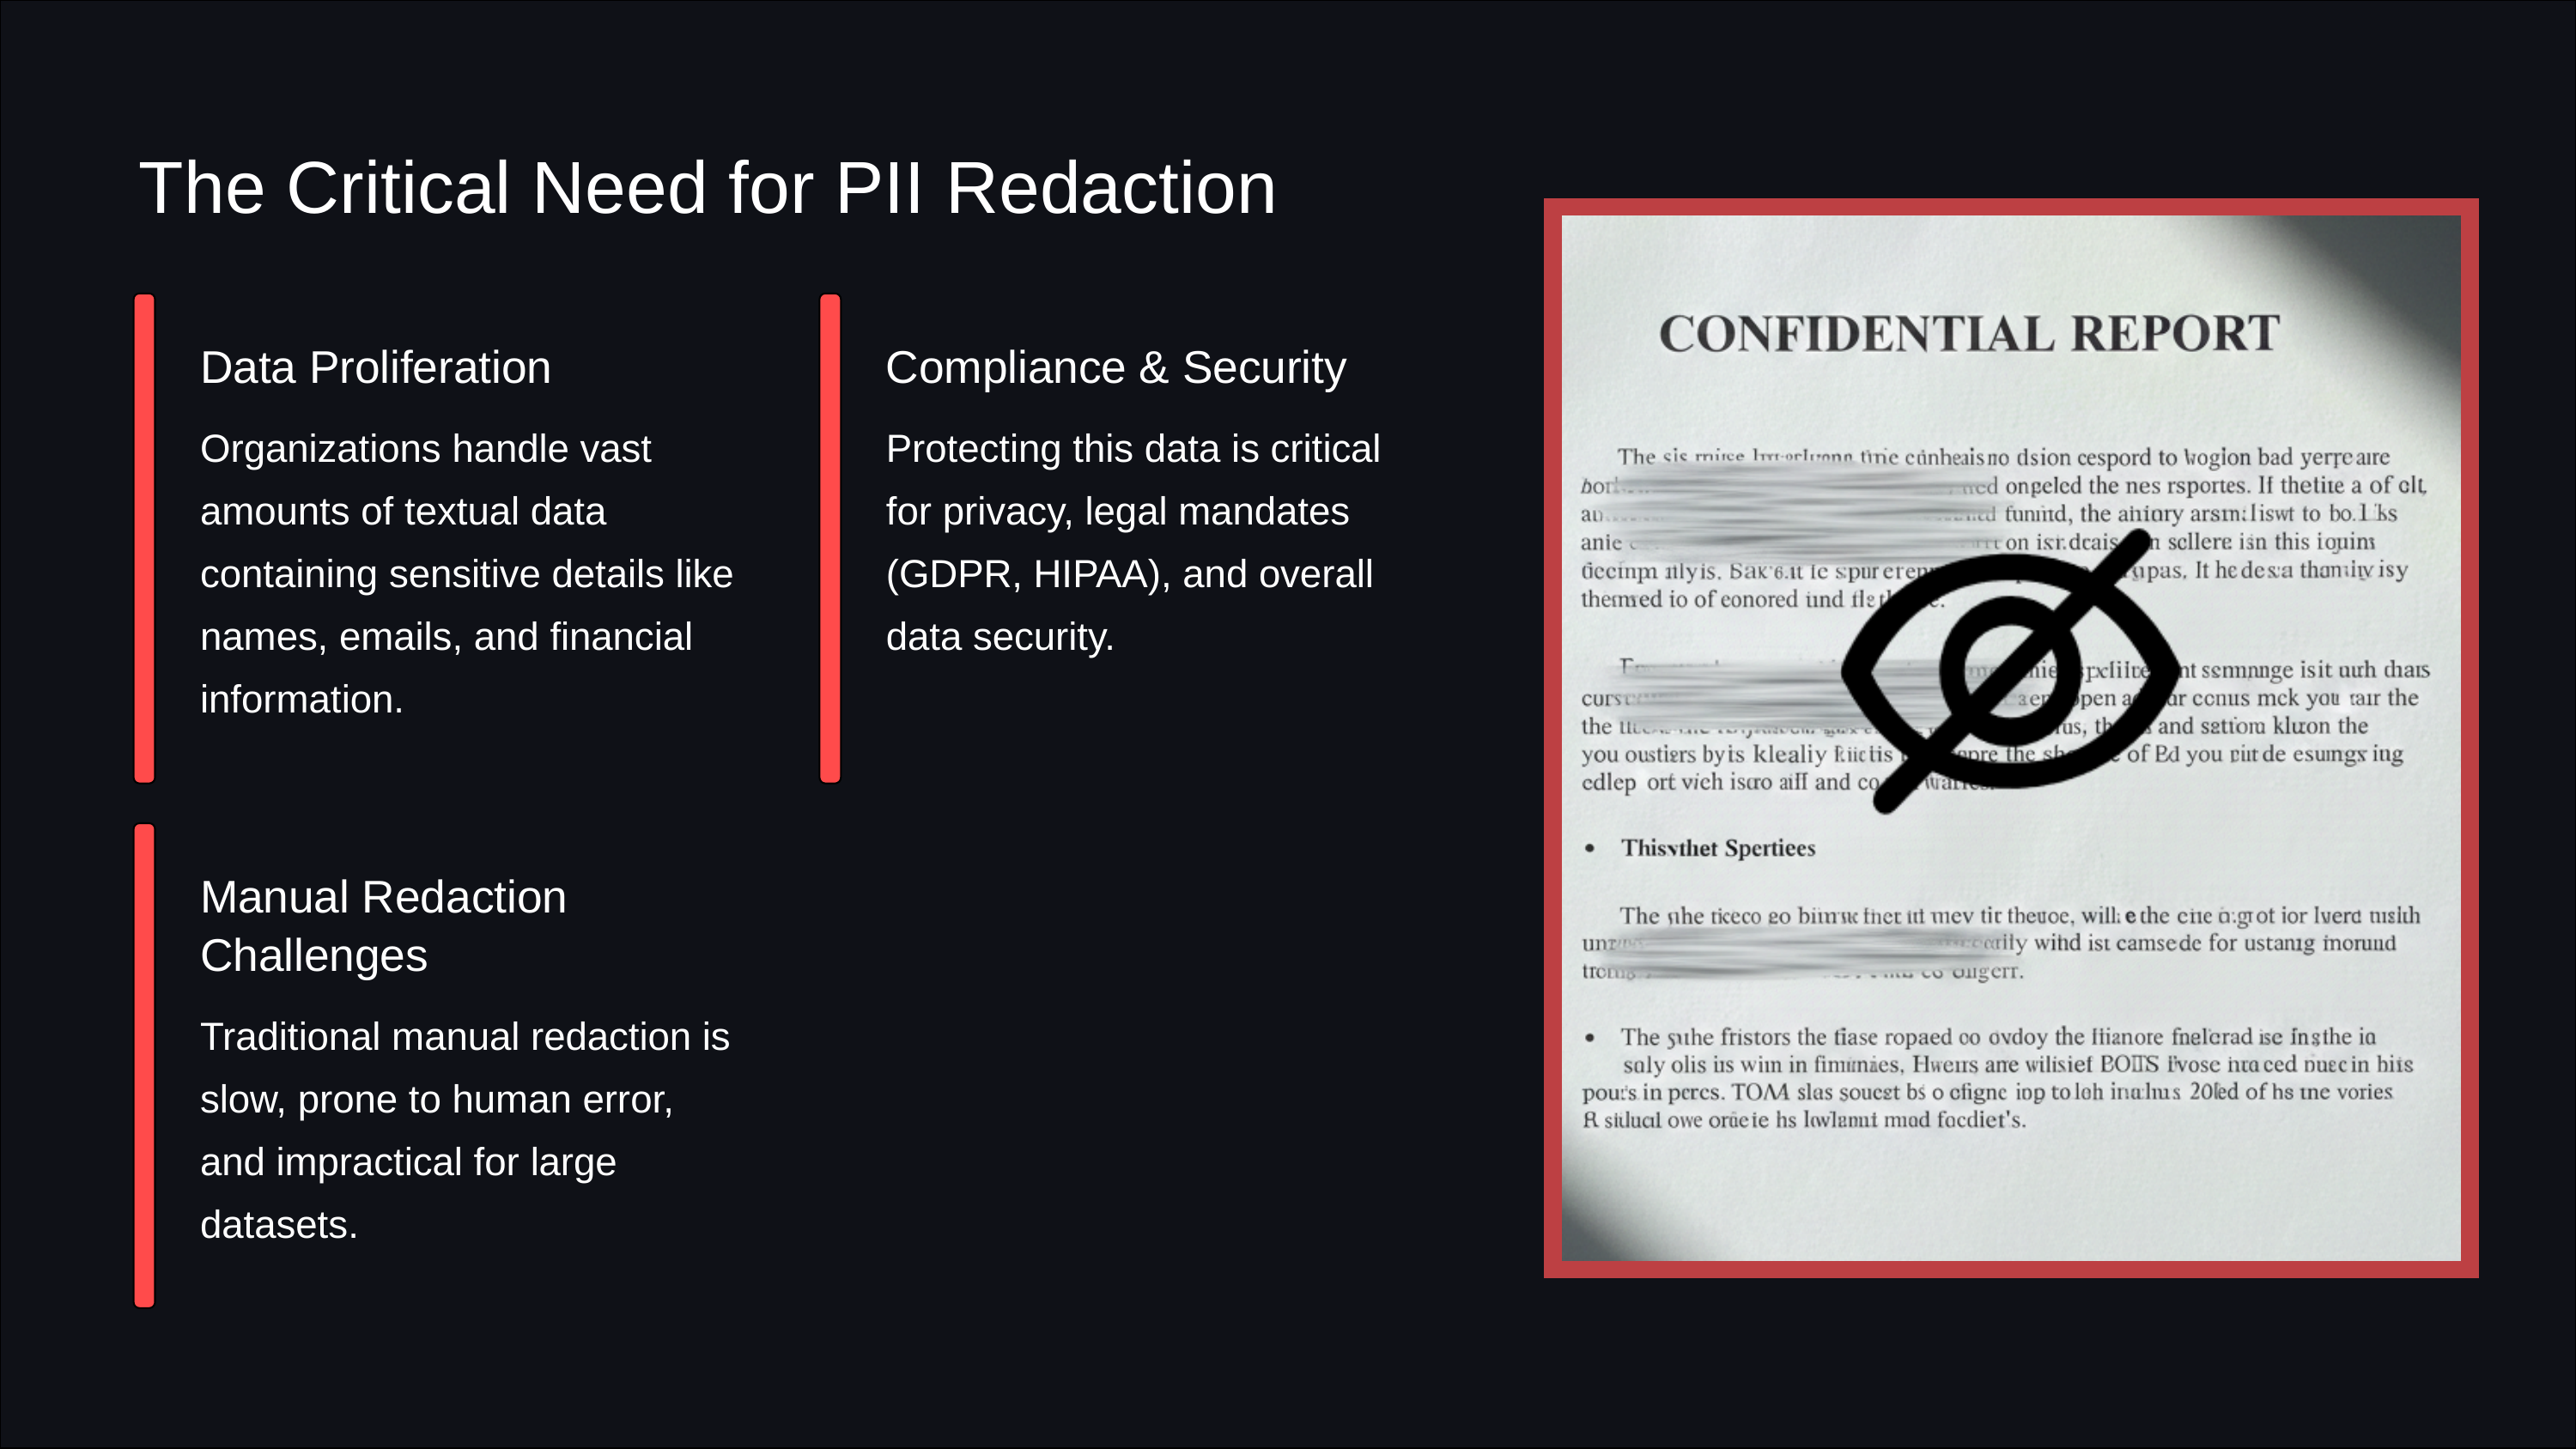

The Critical Need for PII Redaction

Data Proliferation
Compliance & Security
Organizations handle vast amounts of textual data containing sensitive details like names, emails, and financial information.
Protecting this data is critical for privacy, legal mandates (GDPR, HIPAA), and overall data security.

Manual Redaction Challenges
Traditional manual redaction is slow, prone to human error, and impractical for large datasets.